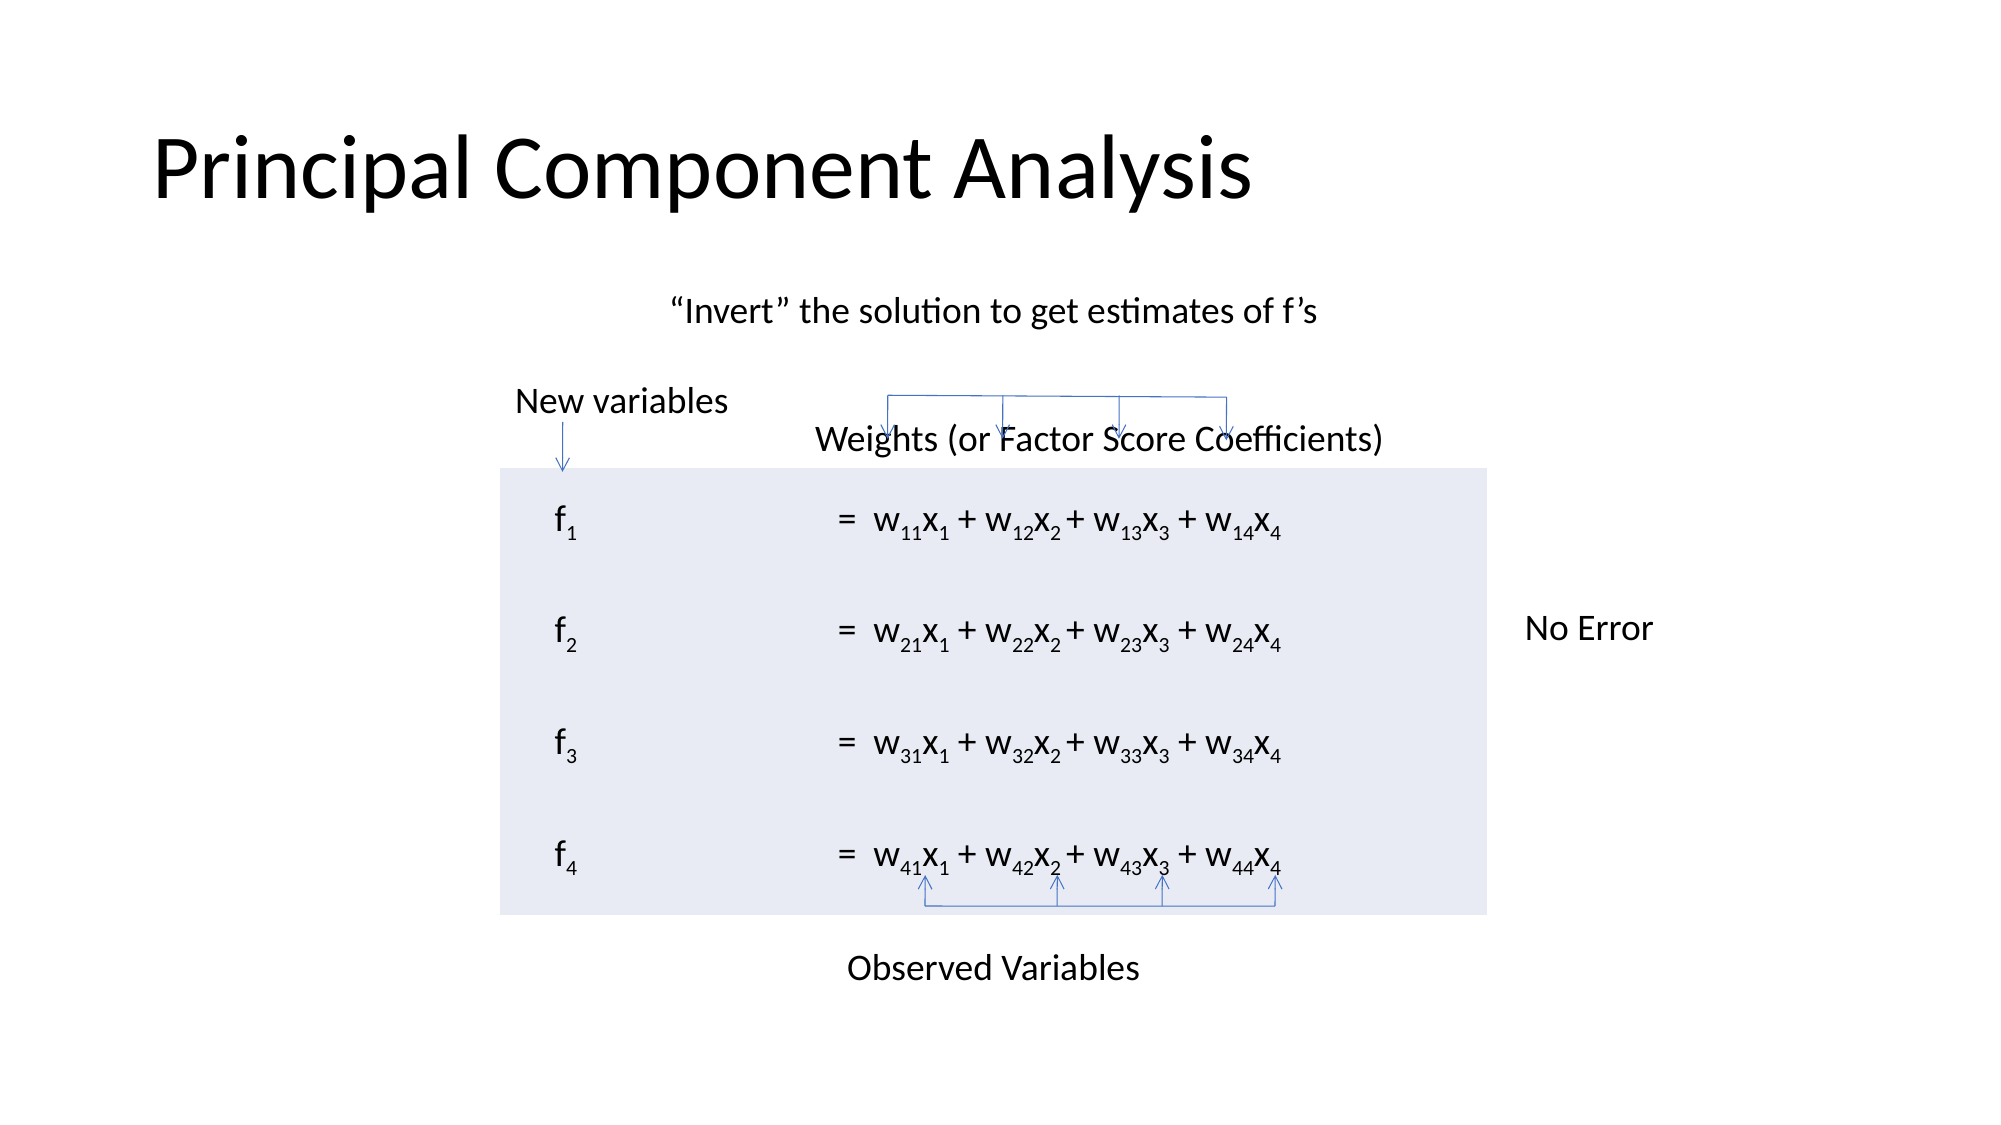

# Principal Component Analysis
| “Invert” the solution to get estimates of f’s |  |  |
| --- | --- | --- |
| New variables |  | Weights (or Factor Score Coefficients) |
| f1 | = w11x1 + w12x2 + w13x3 + w14x4 |  |
| f2 | = w21x1 + w22x2 + w23x3 + w24x4 |  |
| f3 | = w31x1 + w32x2 + w33x3 + w34x4 |  |
| f4 | = w41x1 + w42x2 + w43x3 + w44x4 |  |
| Observed Variables |  |  |
No Error